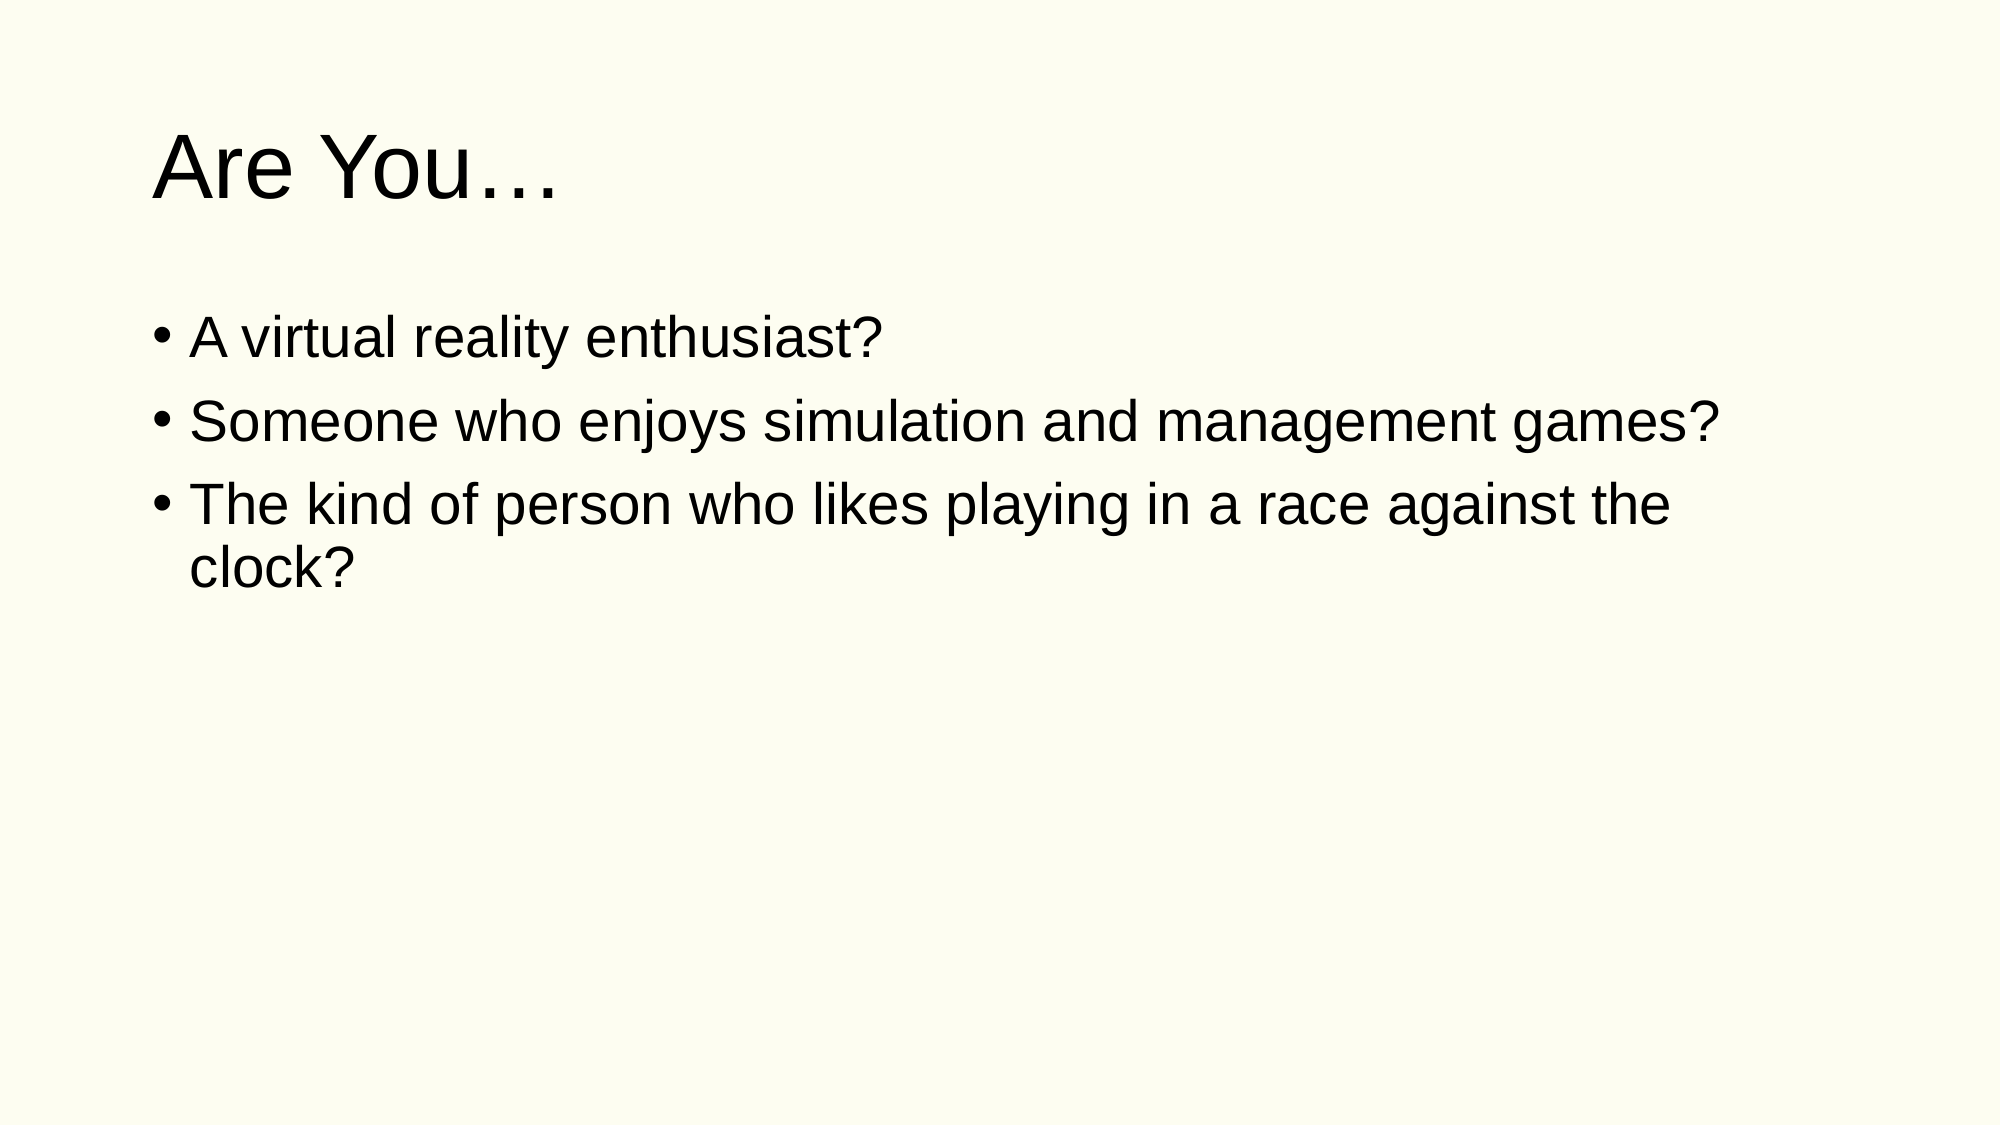

# Are You…
A virtual reality enthusiast?
Someone who enjoys simulation and management games?
The kind of person who likes playing in a race against the clock?